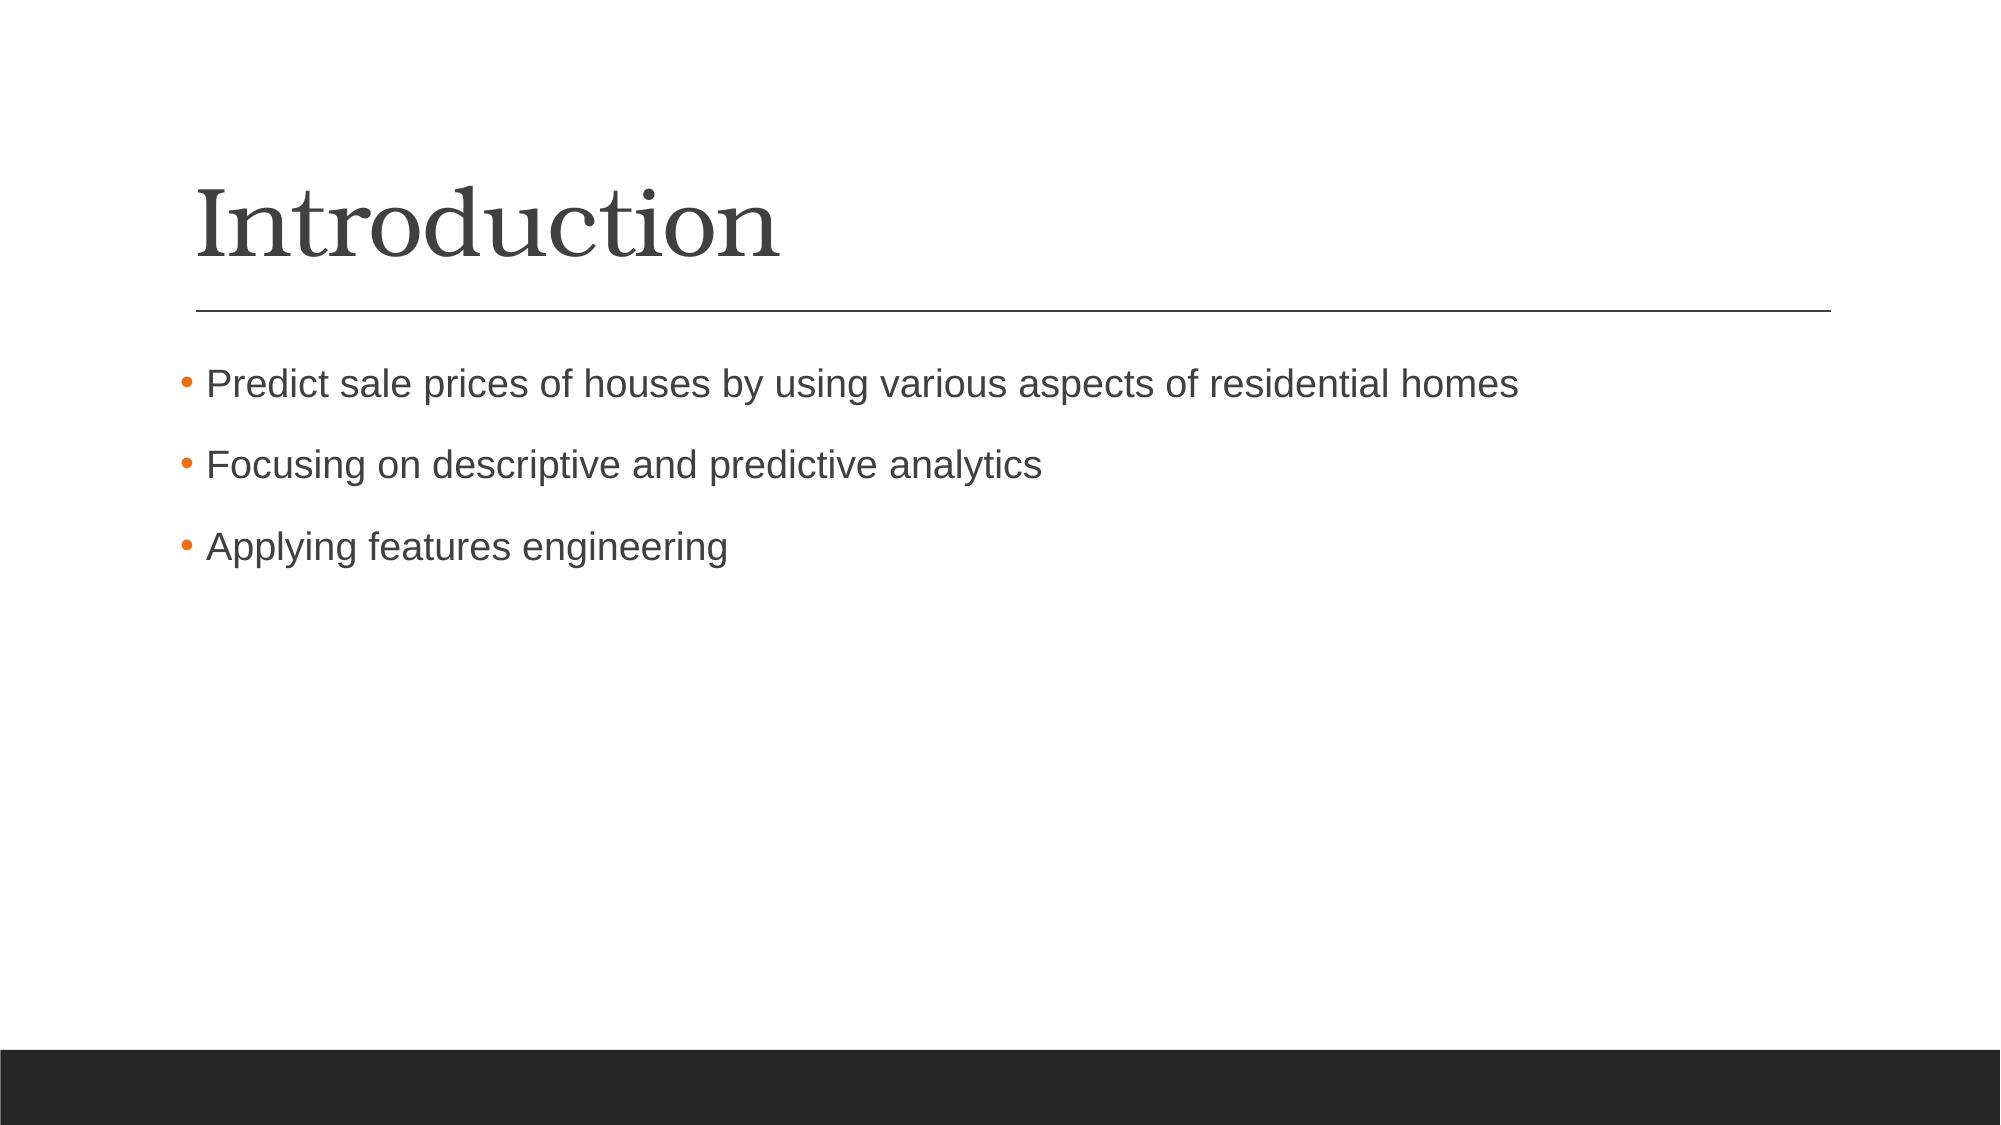

# Introduction
 Predict sale prices of houses by using various aspects of residential homes
 Focusing on descriptive and predictive analytics
 Applying features engineering